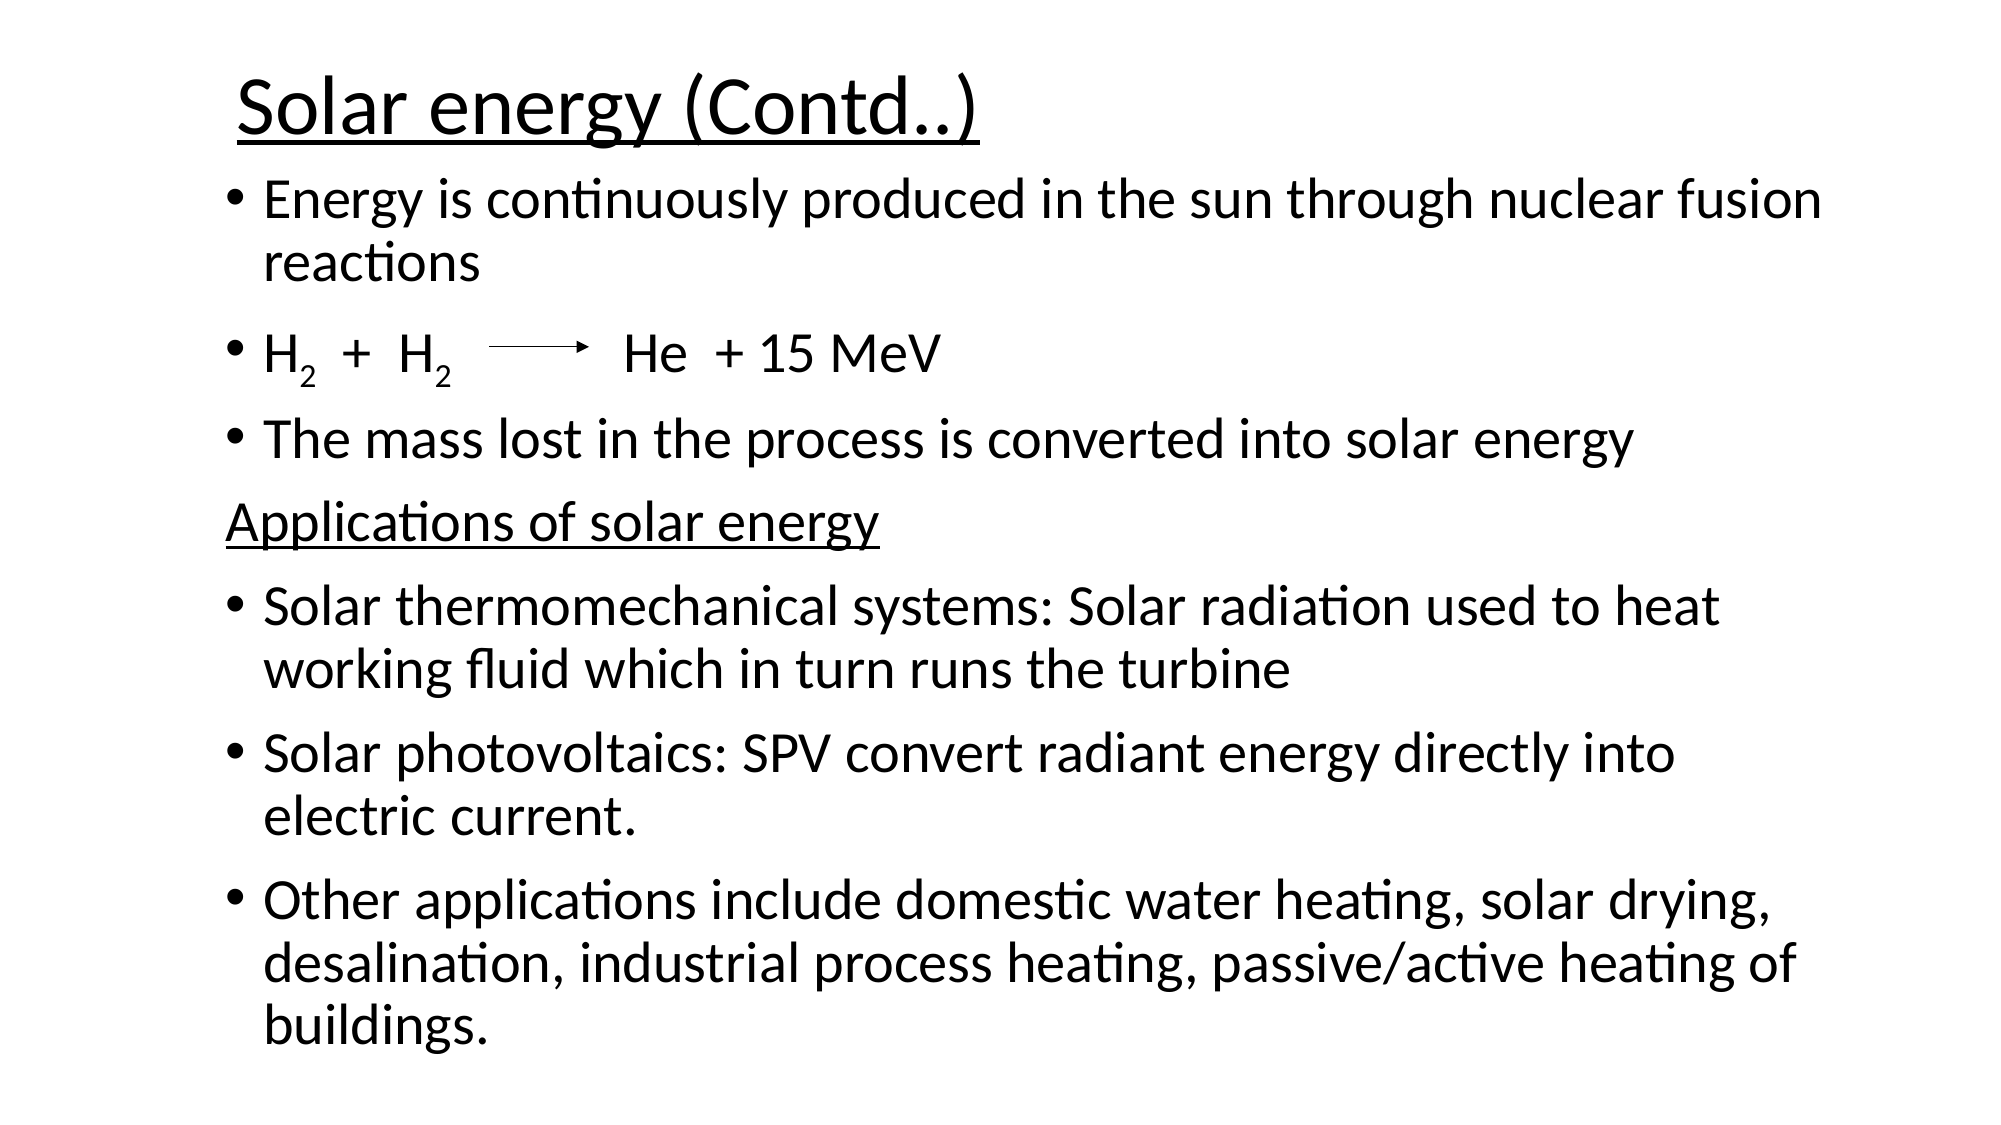

# Solar energy (Contd..)
Energy is continuously produced in the sun through nuclear fusion reactions
H2  +  H2             He  + 15 MeV
The mass lost in the process is converted into solar energy
Applications of solar energy
Solar thermomechanical systems: Solar radiation used to heat working fluid which in turn runs the turbine
Solar photovoltaics: SPV convert radiant energy directly into electric current.
Other applications include domestic water heating, solar drying, desalination, industrial process heating, passive/active heating of buildings.